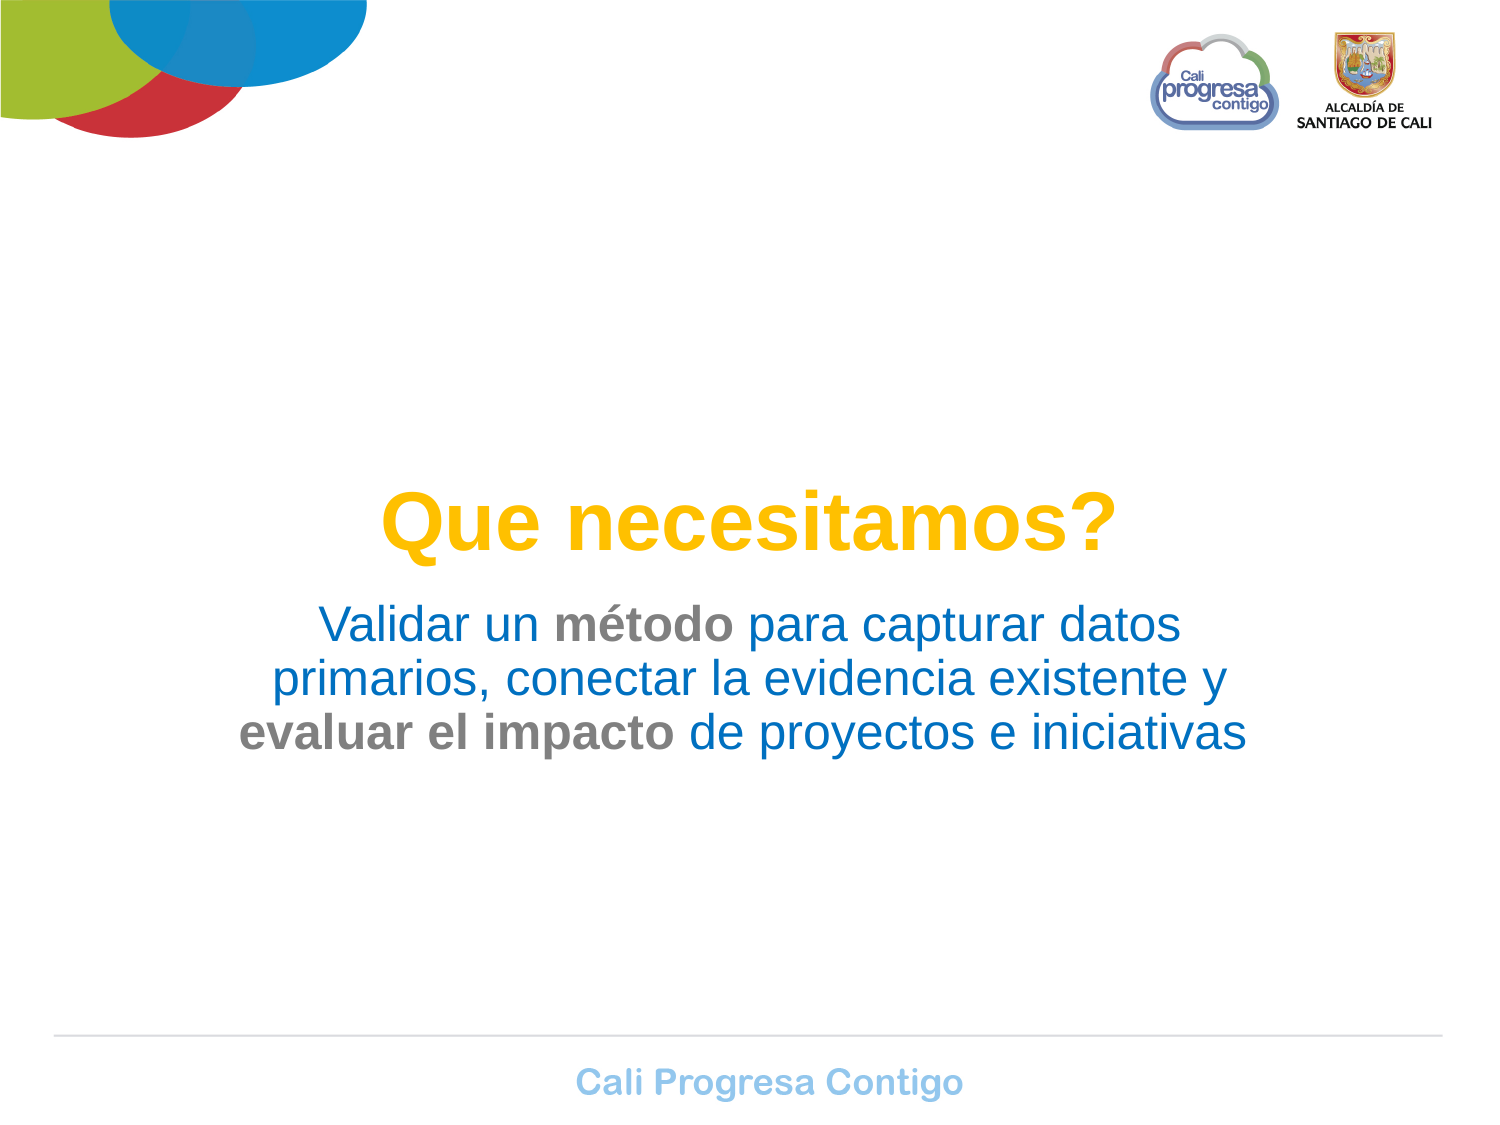

# Que necesitamos?
Validar un método para capturar datos primarios, conectar la evidencia existente y evaluar el impacto de proyectos e iniciativas